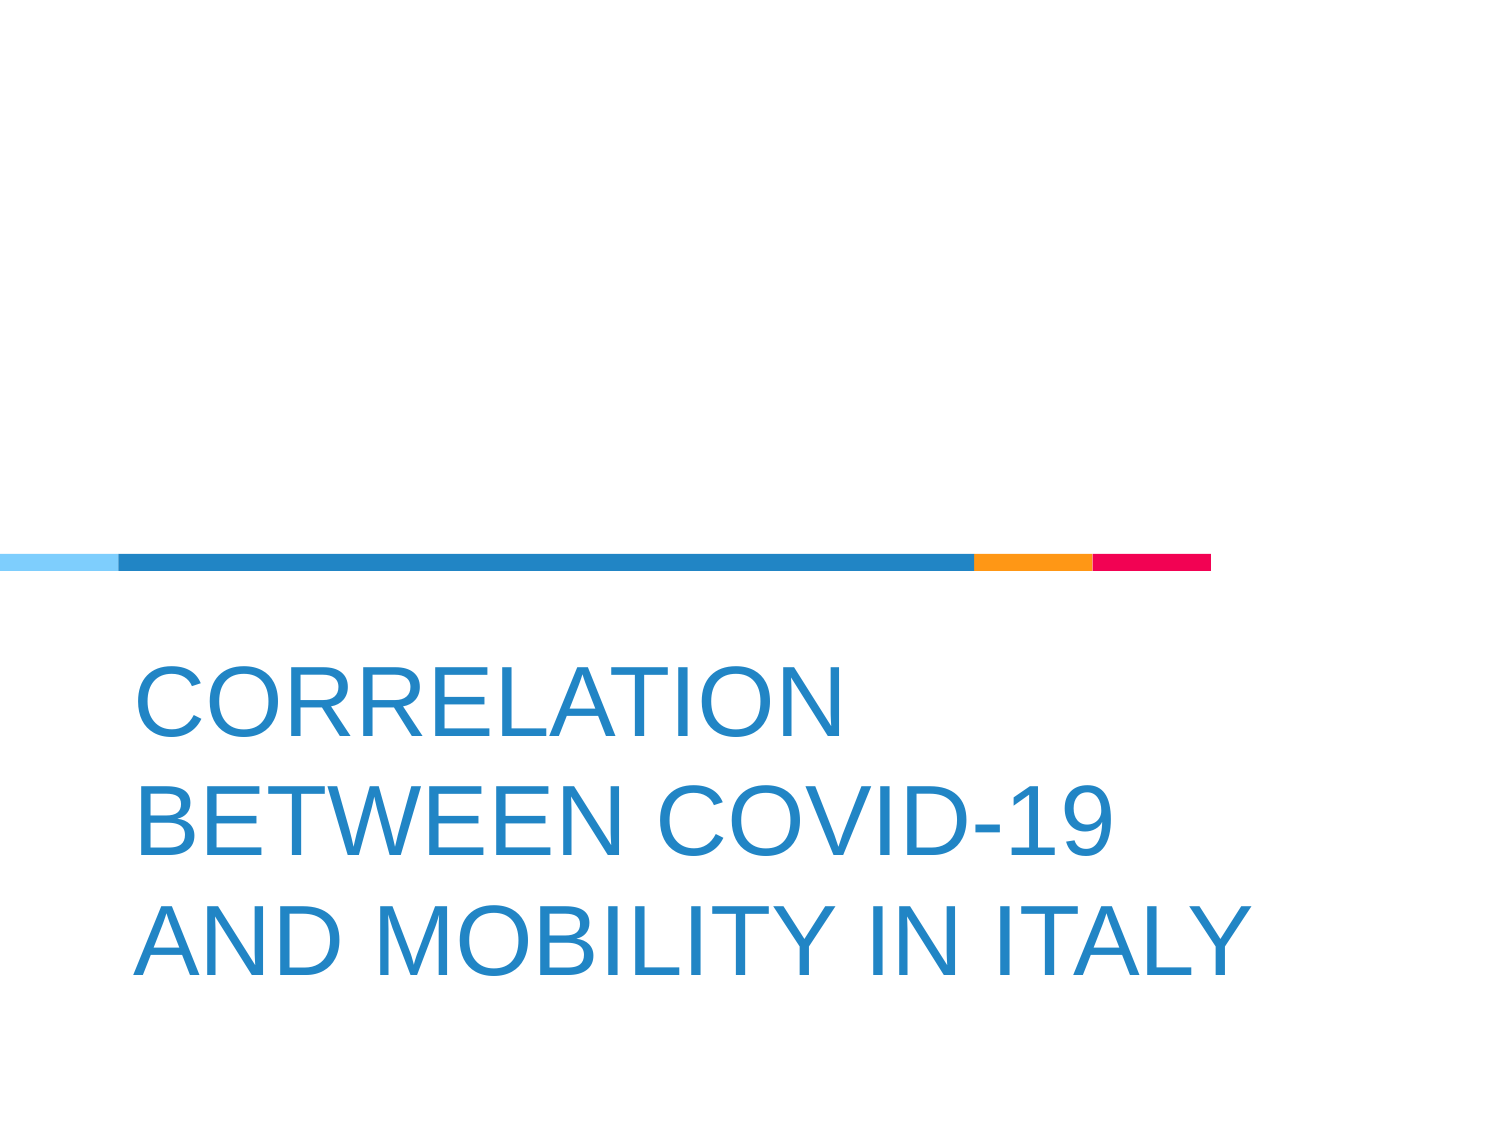

# CORRELATION BETWEEN COVID-19 AND MOBILITY IN ITALY